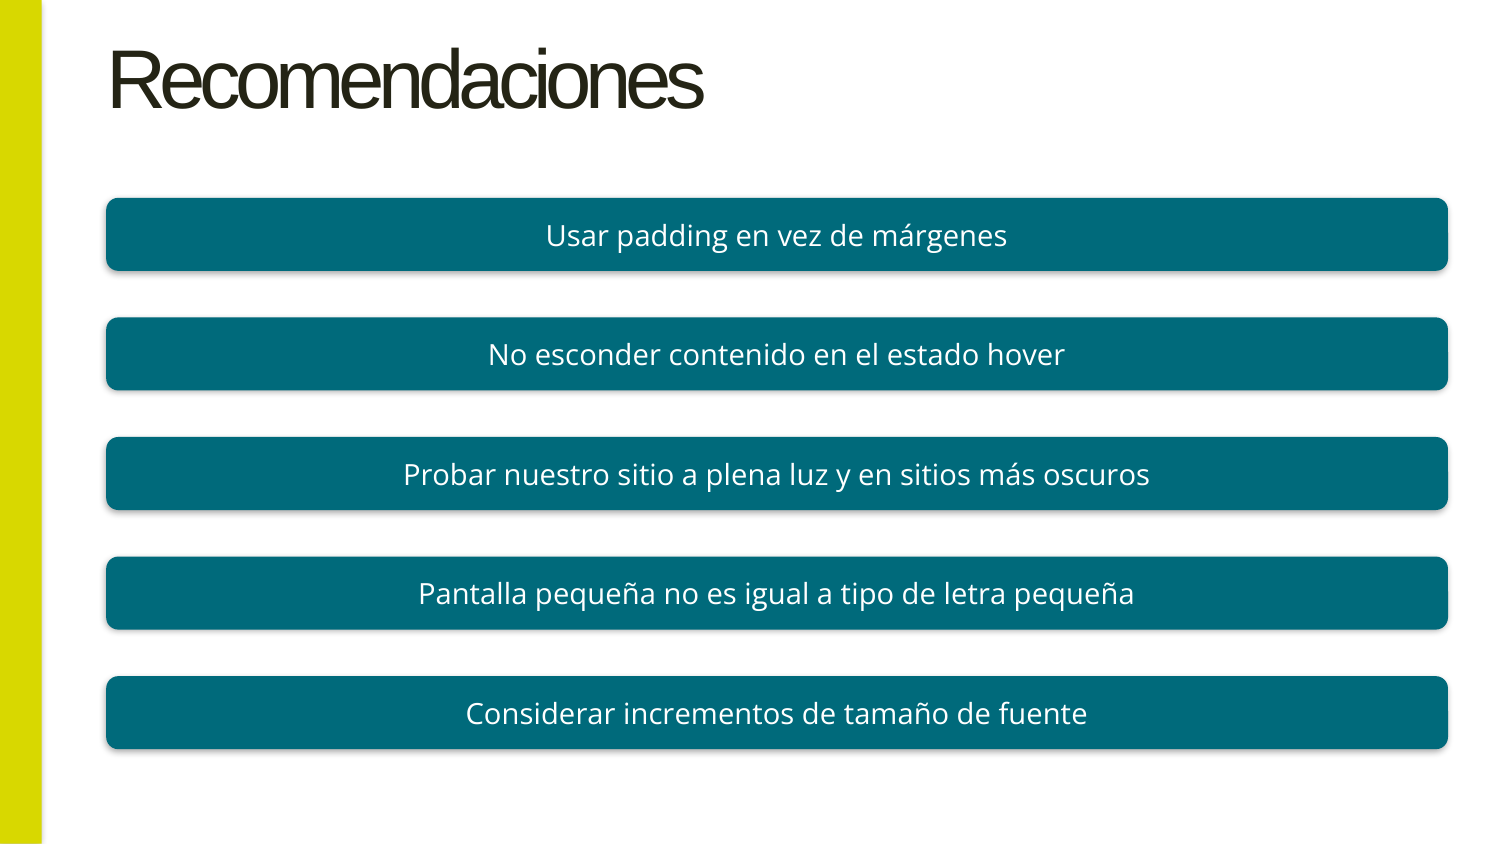

# Recomendaciones
Usar padding en vez de márgenes
No esconder contenido en el estado hover
Probar nuestro sitio a plena luz y en sitios más oscuros
Pantalla pequeña no es igual a tipo de letra pequeña
Considerar incrementos de tamaño de fuente